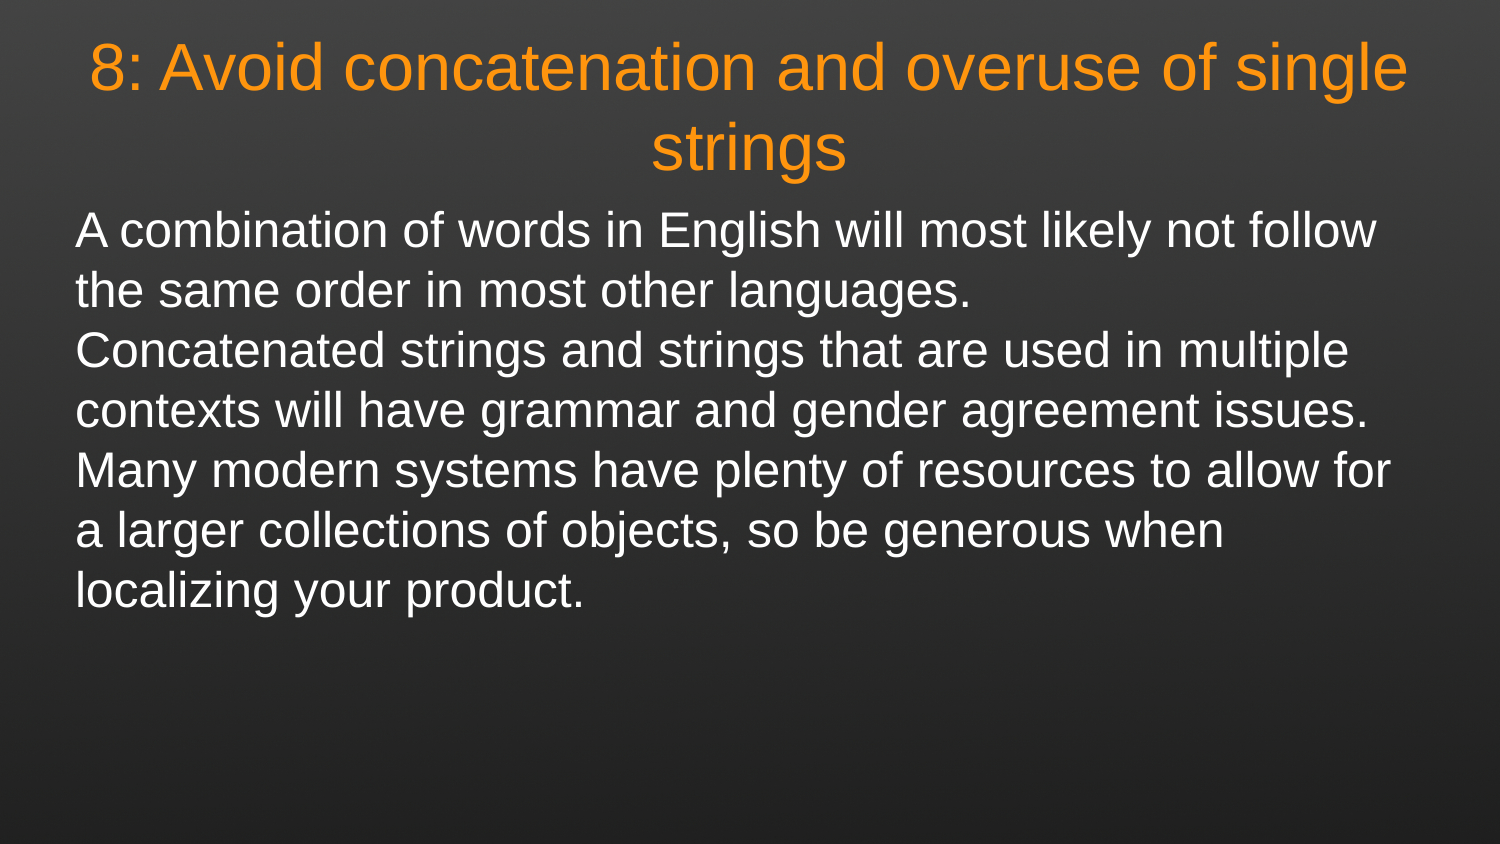

8: Avoid concatenation and overuse of single strings
A combination of words in English will most likely not follow the same order in most other languages.
Concatenated strings and strings that are used in multiple contexts will have grammar and gender agreement issues.
Many modern systems have plenty of resources to allow for a larger collections of objects, so be generous when localizing your product.